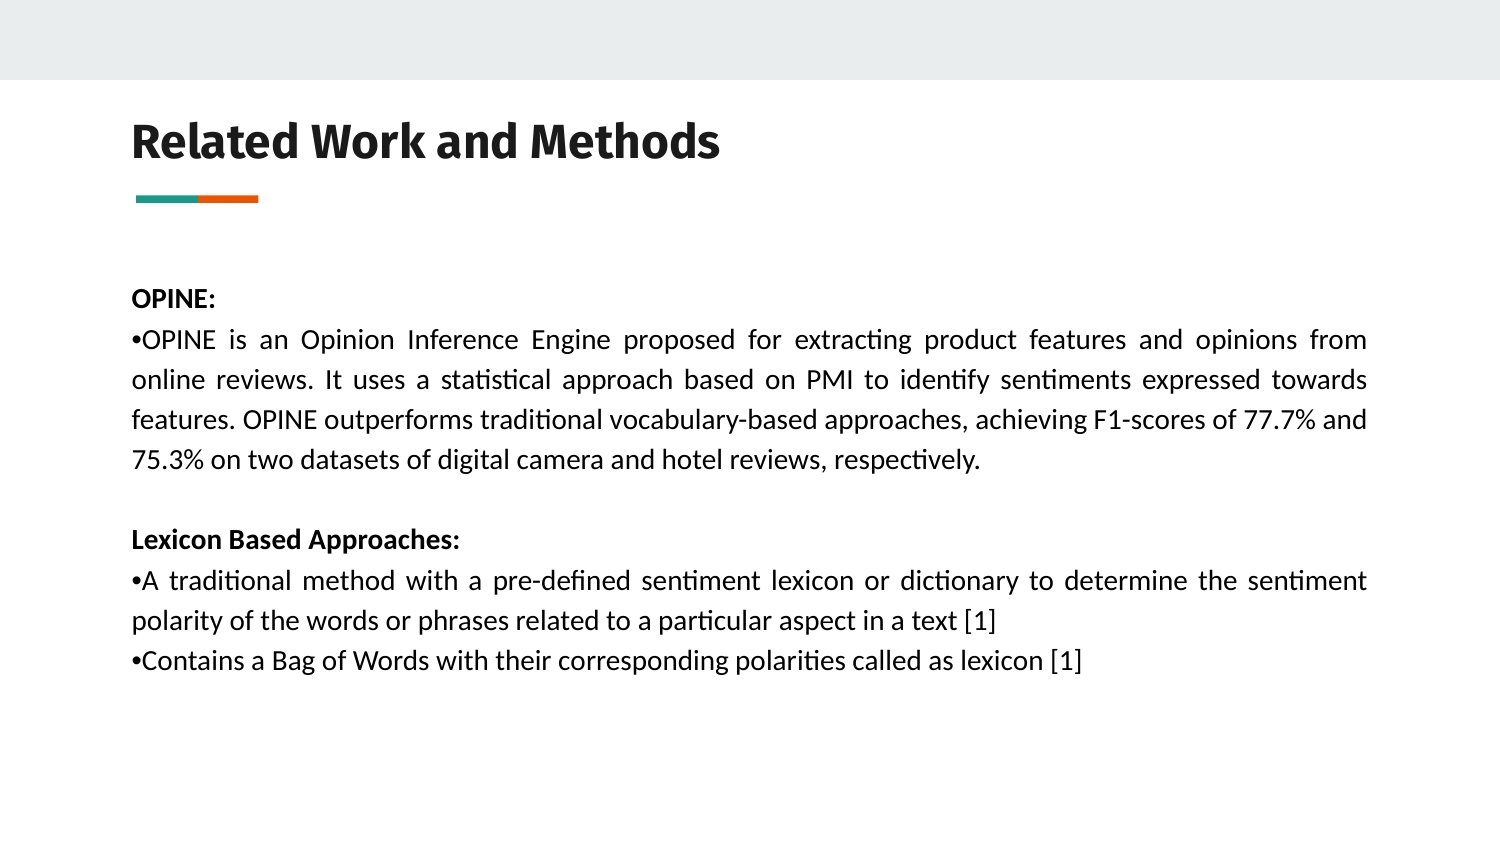

# Related Work and Methods
OPINE:
•OPINE is an Opinion Inference Engine proposed for extracting product features and opinions from online reviews. It uses a statistical approach based on PMI to identify sentiments expressed towards features. OPINE outperforms traditional vocabulary-based approaches, achieving F1-scores of 77.7% and 75.3% on two datasets of digital camera and hotel reviews, respectively.

Lexicon Based Approaches:
•A traditional method with a pre-defined sentiment lexicon or dictionary to determine the sentiment polarity of the words or phrases related to a particular aspect in a text [1]
•Contains a Bag of Words with their corresponding polarities called as lexicon [1]